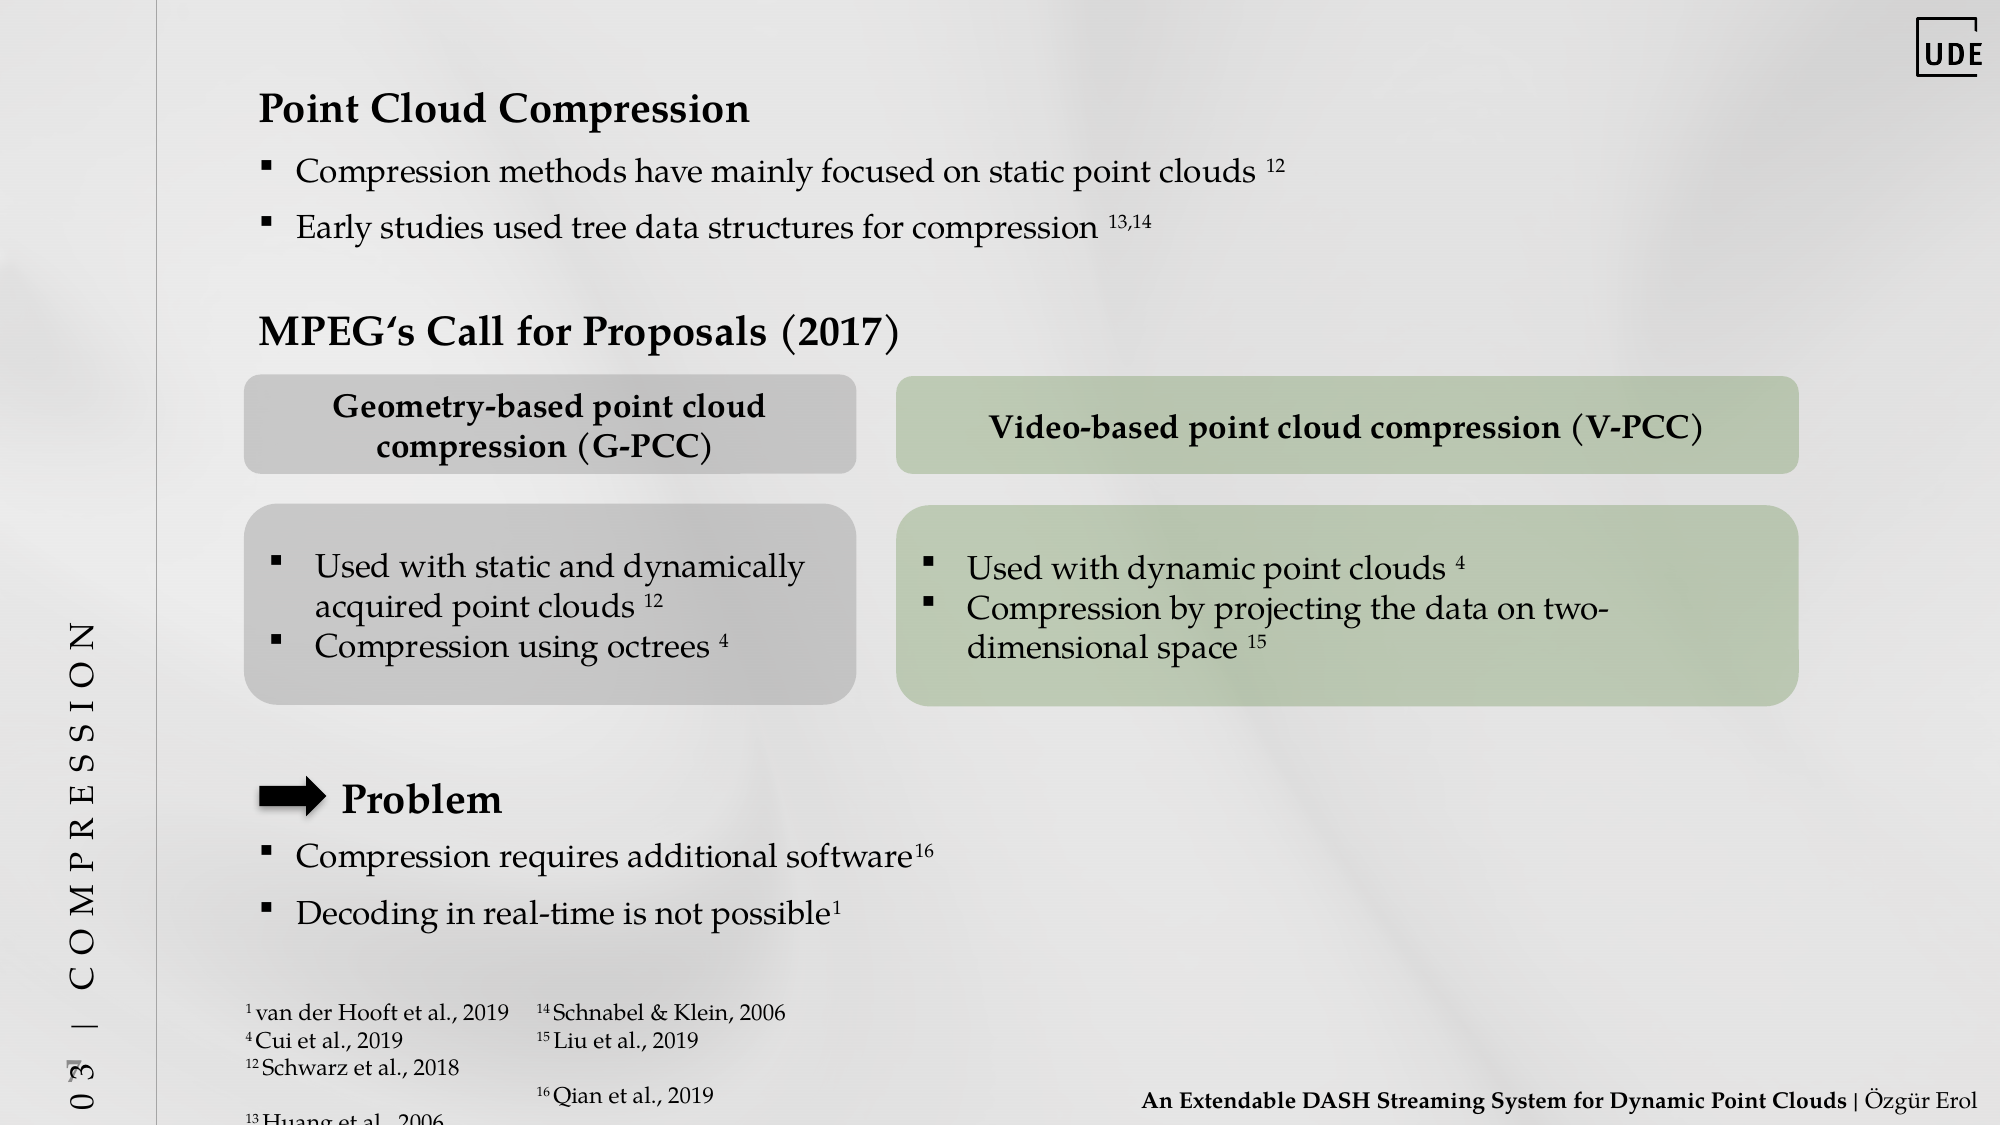

03 | COMPRESSION
# Point Cloud Compression
Compression methods have mainly focused on static point clouds 12
Early studies used tree data structures for compression 13,14
MPEG‘s Call for Proposals (2017)
Geometry-based point cloud compression (G-PCC)
Video-based point cloud compression (V-PCC)
Used with static and dynamically acquired point clouds 12
Compression using octrees 4
Used with dynamic point clouds 4
Compression by projecting the data on two-dimensional space 15
Problem

Compression requires additional software16
Decoding in real-time is not possible1
1 van der Hooft et al., 2019
4 Cui et al., 2019
12 Schwarz et al., 2018

13 Huang et al., 2006
14 Schnabel & Klein, 2006
15 Liu et al., 2019

16 Qian et al., 2019
7